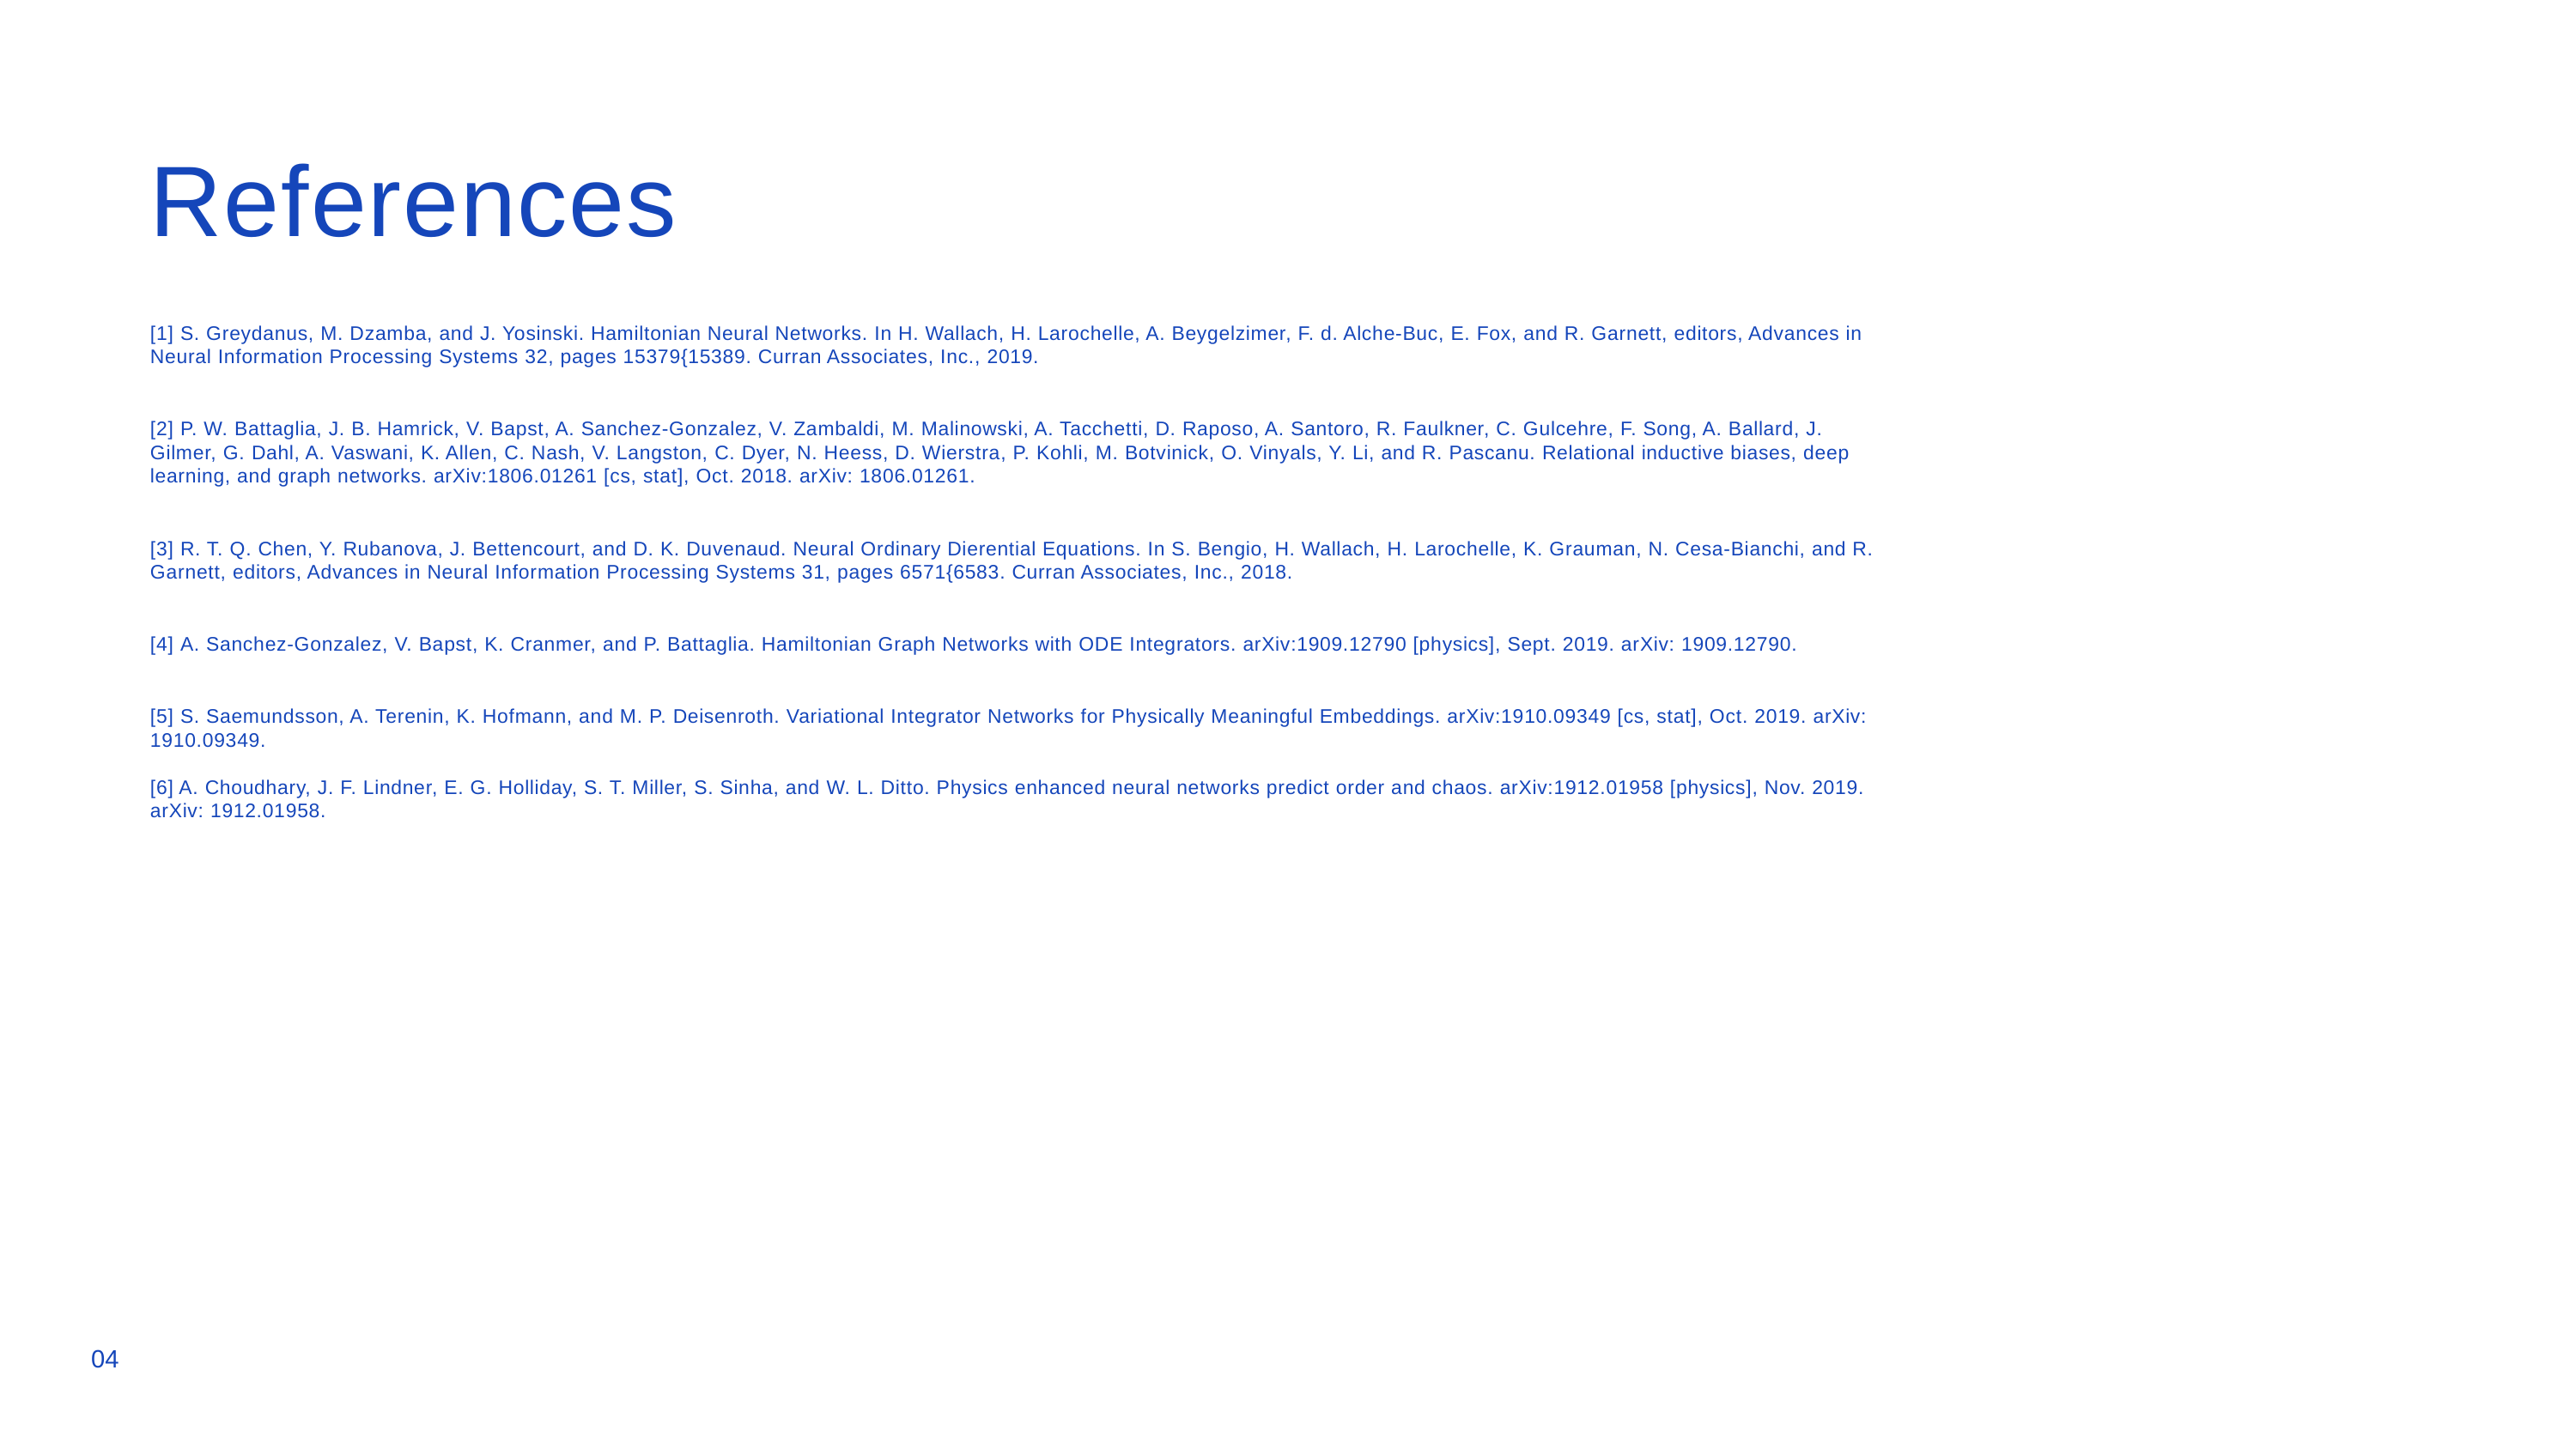

References

[1] S. Greydanus, M. Dzamba, and J. Yosinski. Hamiltonian Neural Networks. In H. Wallach, H. Larochelle, A. Beygelzimer, F. d. Alche-Buc, E. Fox, and R. Garnett, editors, Advances in Neural Information Processing Systems 32, pages 15379{15389. Curran Associates, Inc., 2019.

[2] P. W. Battaglia, J. B. Hamrick, V. Bapst, A. Sanchez-Gonzalez, V. Zambaldi, M. Malinowski, A. Tacchetti, D. Raposo, A. Santoro, R. Faulkner, C. Gulcehre, F. Song, A. Ballard, J. Gilmer, G. Dahl, A. Vaswani, K. Allen, C. Nash, V. Langston, C. Dyer, N. Heess, D. Wierstra, P. Kohli, M. Botvinick, O. Vinyals, Y. Li, and R. Pascanu. Relational inductive biases, deep learning, and graph networks. arXiv:1806.01261 [cs, stat], Oct. 2018. arXiv: 1806.01261.

[3] R. T. Q. Chen, Y. Rubanova, J. Bettencourt, and D. K. Duvenaud. Neural Ordinary Dierential Equations. In S. Bengio, H. Wallach, H. Larochelle, K. Grauman, N. Cesa-Bianchi, and R. Garnett, editors, Advances in Neural Information Processing Systems 31, pages 6571{6583. Curran Associates, Inc., 2018.

[4] A. Sanchez-Gonzalez, V. Bapst, K. Cranmer, and P. Battaglia. Hamiltonian Graph Networks with ODE Integrators. arXiv:1909.12790 [physics], Sept. 2019. arXiv: 1909.12790.

[5] S. Saemundsson, A. Terenin, K. Hofmann, and M. P. Deisenroth. Variational Integrator Networks for Physically Meaningful Embeddings. arXiv:1910.09349 [cs, stat], Oct. 2019. arXiv: 1910.09349.

[6] A. Choudhary, J. F. Lindner, E. G. Holliday, S. T. Miller, S. Sinha, and W. L. Ditto. Physics enhanced neural networks predict order and chaos. arXiv:1912.01958 [physics], Nov. 2019. arXiv: 1912.01958.

04